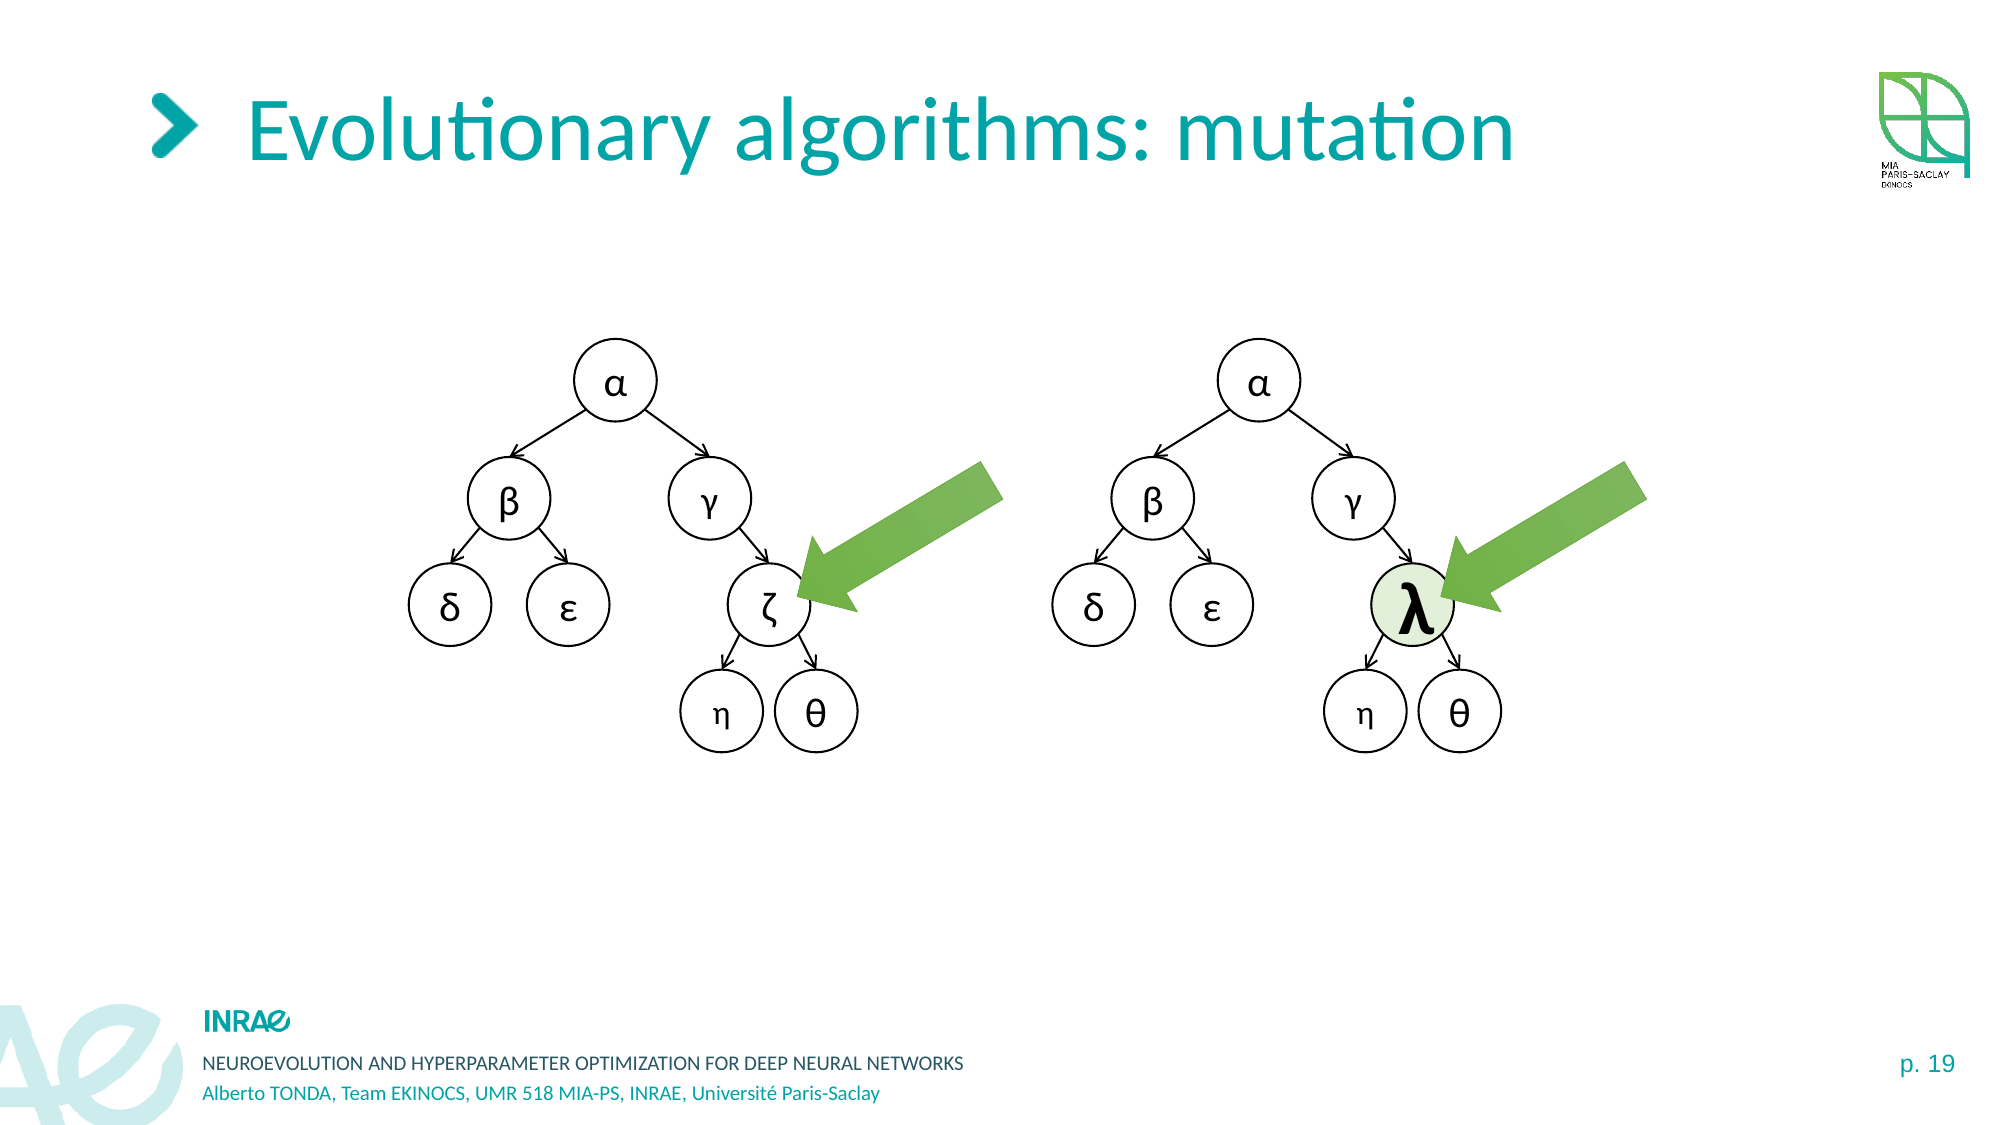

# Evolutionary algorithms: mutation
α
β
γ
δ
ε
ζ
η
θ
α
β
γ
δ
ε
λ
η
θ